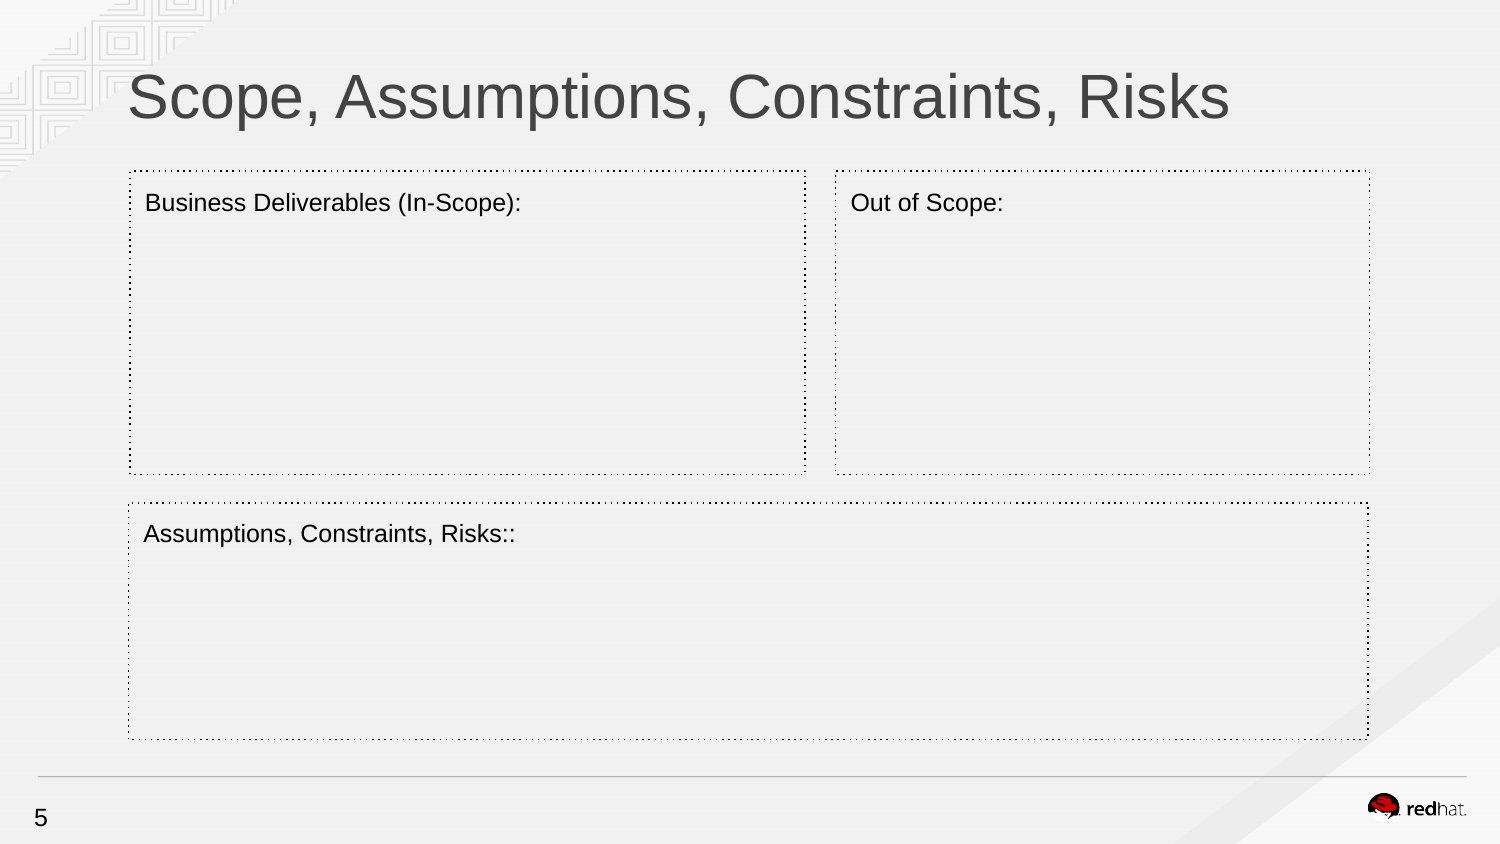

Scope, Assumptions, Constraints, Risks
Business Deliverables (In-Scope):

Out of Scope:

Assumptions, Constraints, Risks::
5